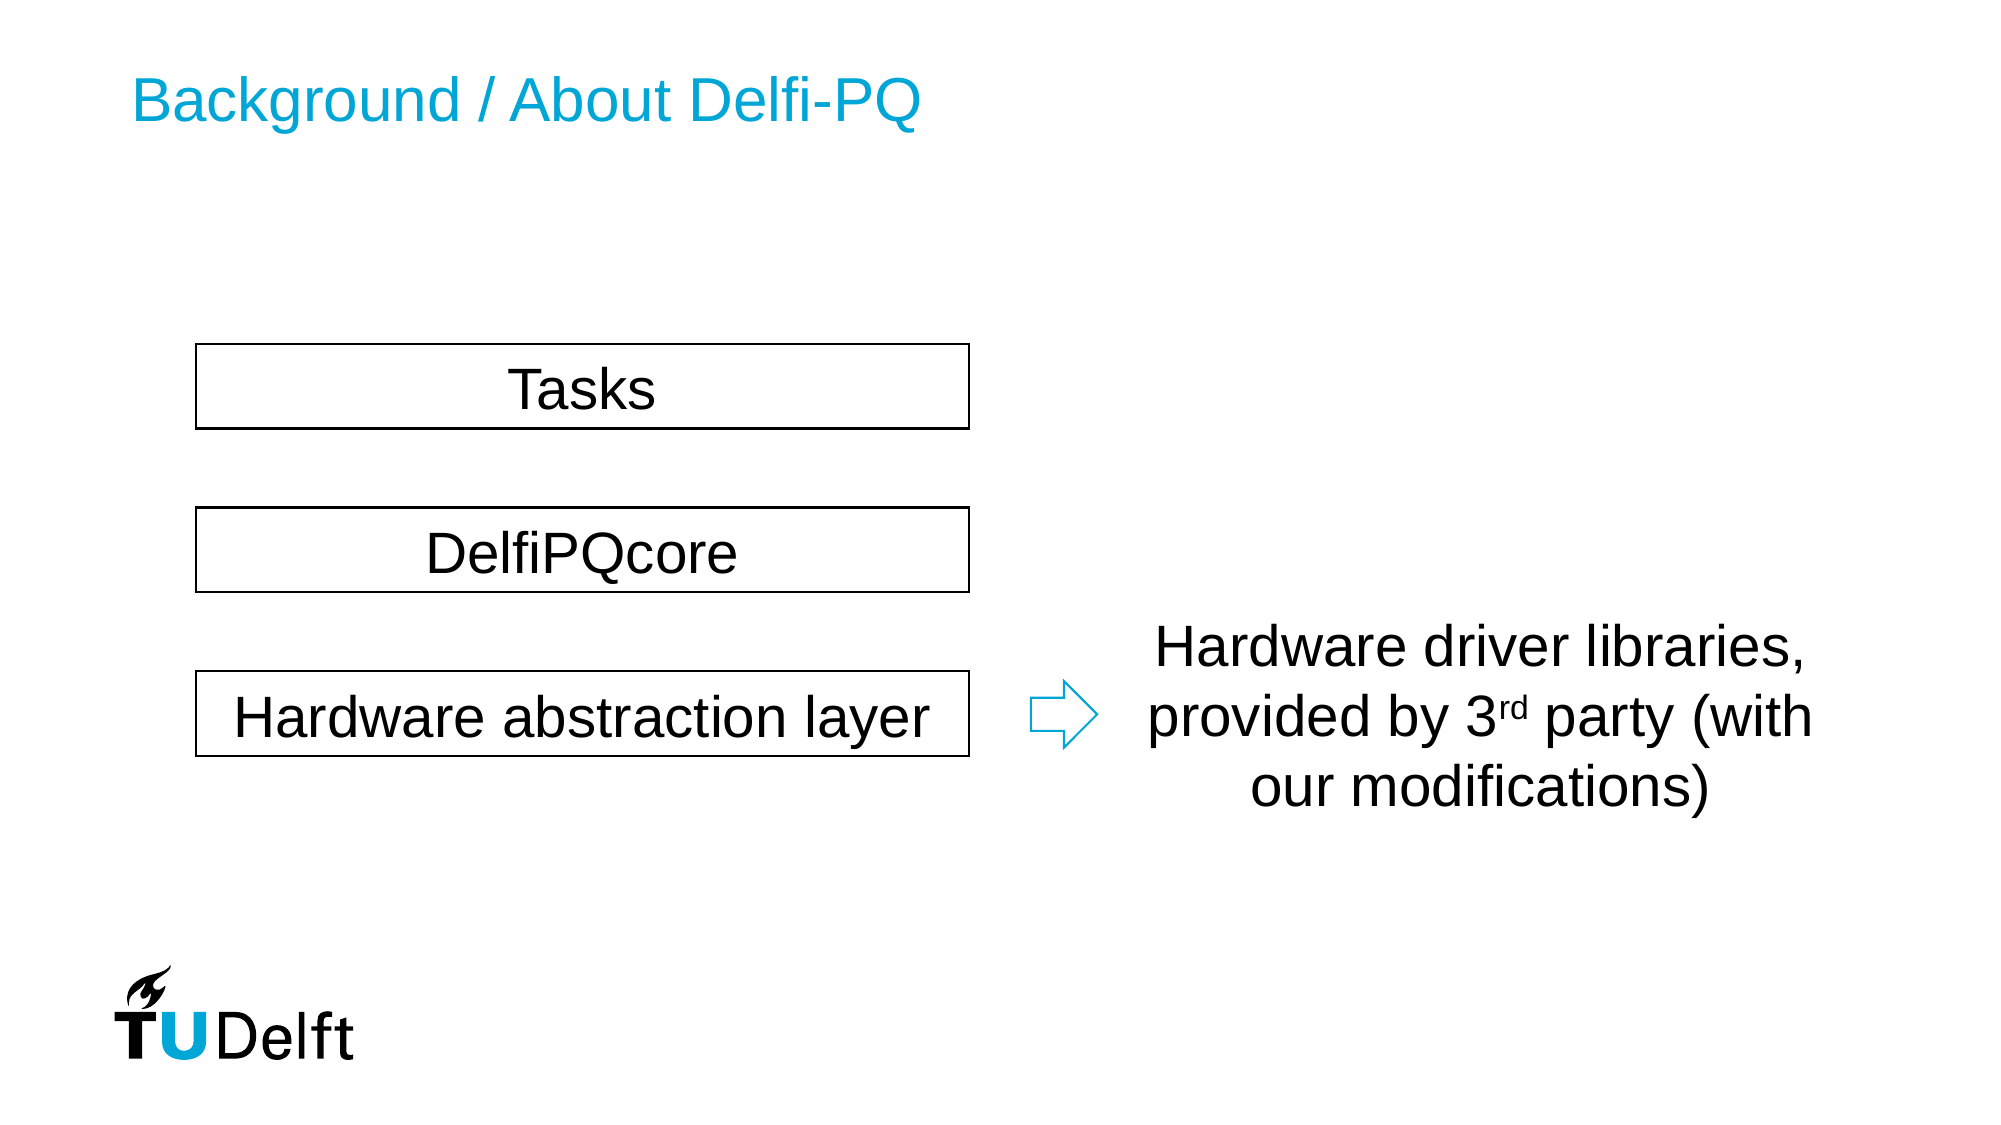

Background / About Delfi-PQ
Tasks
DelfiPQcore
Hardware driver libraries, provided by 3rd party (with our modifications)
Hardware abstraction layer